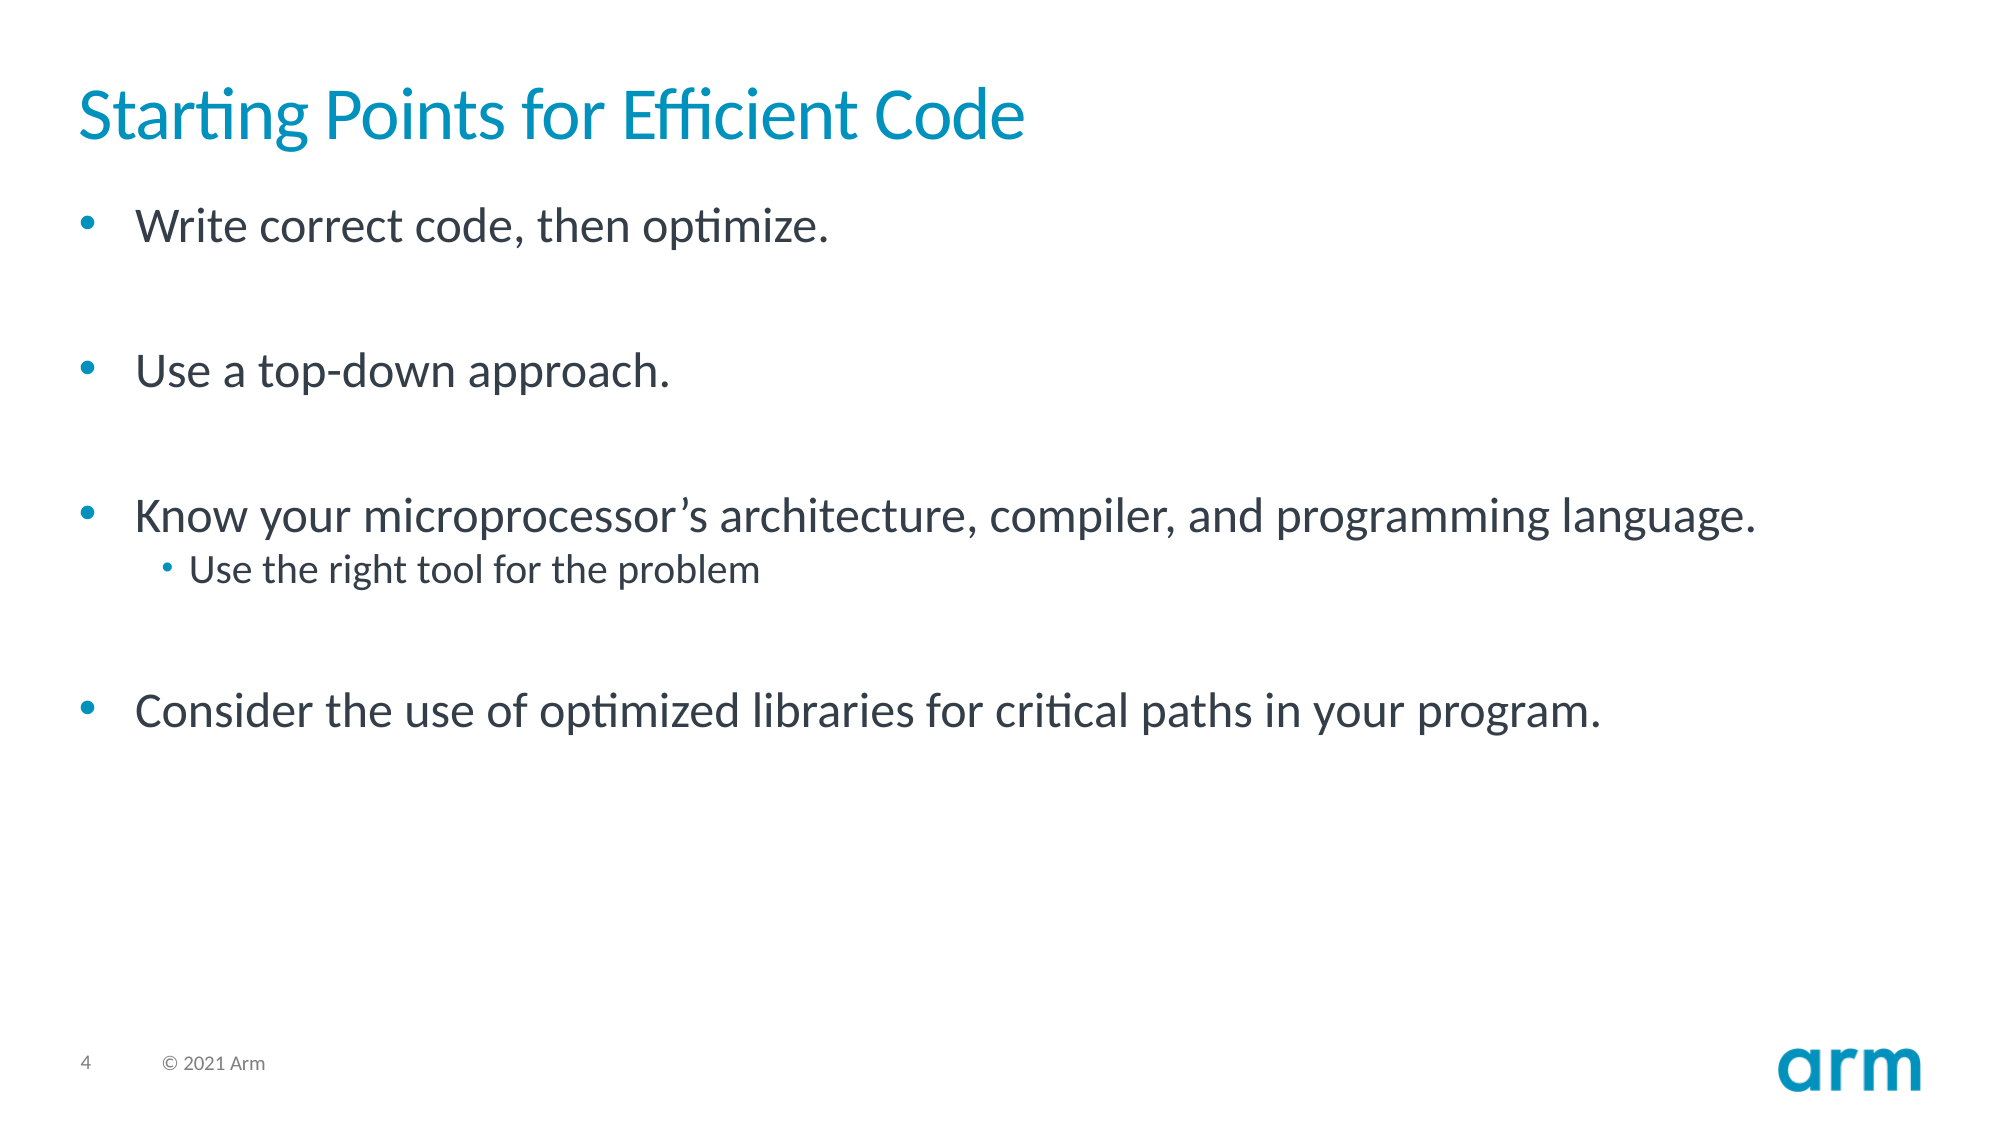

# Starting Points for Efficient Code
Write correct code, then optimize.

Use a top-down approach.

Know your microprocessor’s architecture, compiler, and programming language.
Use the right tool for the problem

Consider the use of optimized libraries for critical paths in your program.